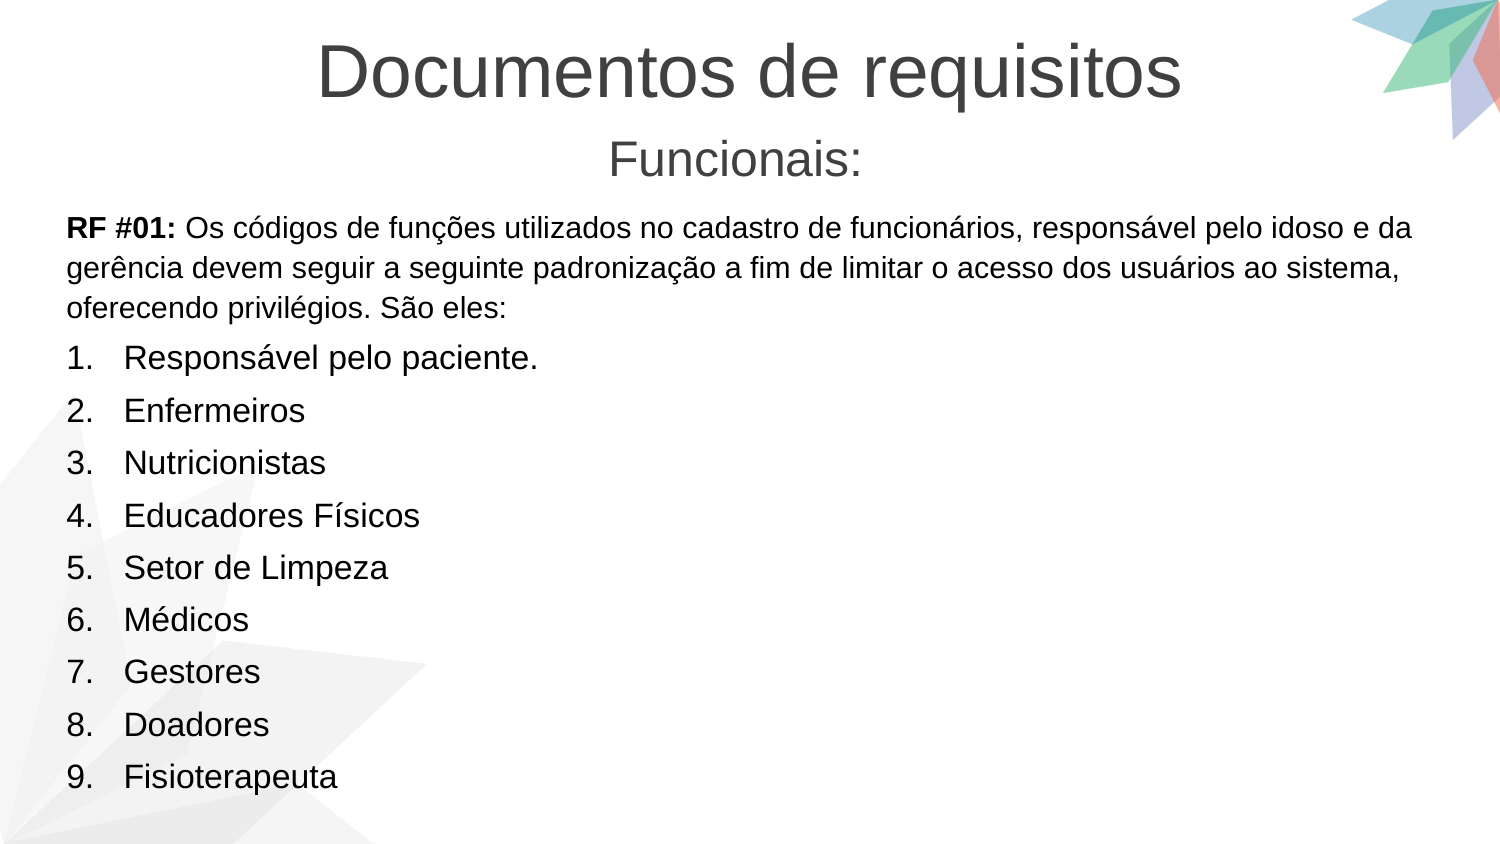

Documentos de requisitos
Funcionais:
RF #01: Os códigos de funções utilizados no cadastro de funcionários, responsável pelo idoso e da gerência devem seguir a seguinte padronização a fim de limitar o acesso dos usuários ao sistema, oferecendo privilégios. São eles:
Responsável pelo paciente.
Enfermeiros
Nutricionistas
Educadores Físicos
Setor de Limpeza
Médicos
Gestores
Doadores
Fisioterapeuta